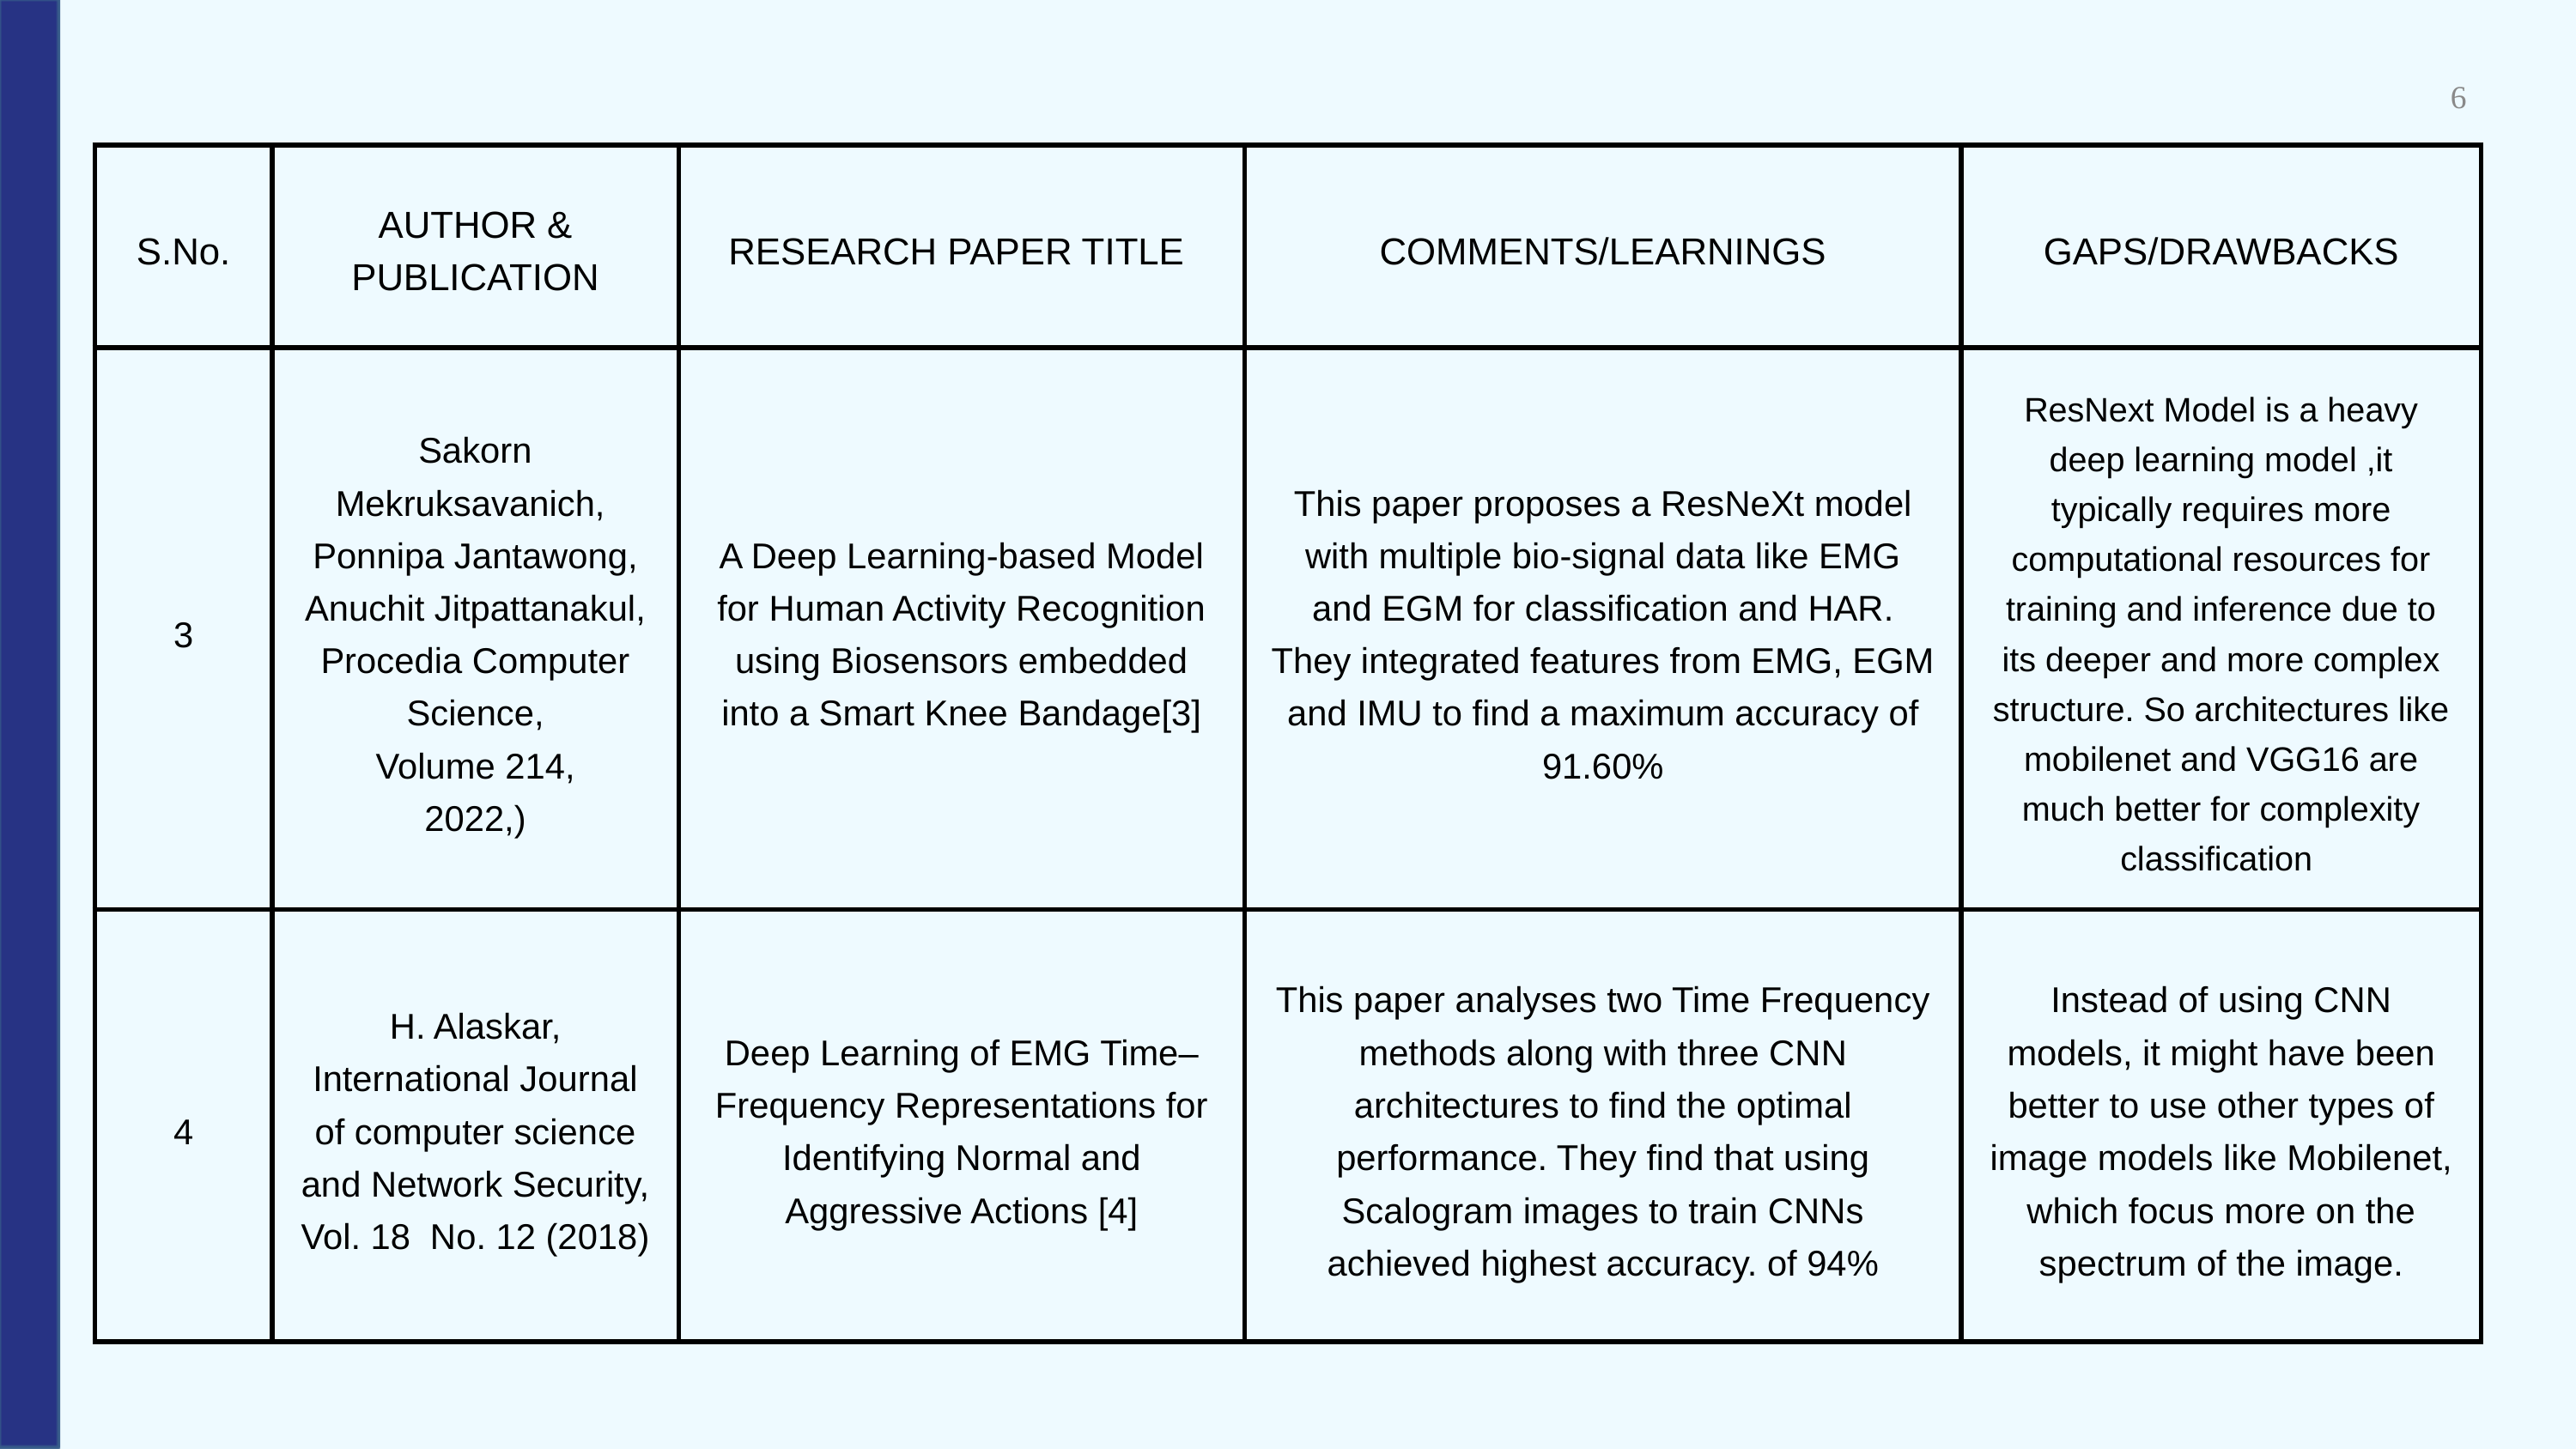

6
| S.No. | AUTHOR & PUBLICATION | RESEARCH PAPER TITLE | COMMENTS/LEARNINGS | GAPS/DRAWBACKS |
| --- | --- | --- | --- | --- |
| 3 | Sakorn Mekruksavanich, Ponnipa Jantawong, Anuchit Jitpattanakul, Procedia Computer Science, Volume 214, 2022,) | A Deep Learning-based Model for Human Activity Recognition using Biosensors embedded into a Smart Knee Bandage[3] | This paper proposes a ResNeXt model with multiple bio-signal data like EMG and EGM for classification and HAR. They integrated features from EMG, EGM and IMU to find a maximum accuracy of 91.60% | ResNext Model is a heavy deep learning model ,it typically requires more computational resources for training and inference due to its deeper and more complex structure. So architectures like mobilenet and VGG16 are much better for complexity classification |
| 4 | H. Alaskar, International Journal of computer science and Network Security, Vol. 18 No. 12 (2018) | Deep Learning of EMG Time–Frequency Representations for Identifying Normal and Aggressive Actions [4] | This paper analyses two Time Frequency methods along with three CNN architectures to find the optimal performance. They find that using Scalogram images to train CNNs achieved highest accuracy. of 94% | Instead of using CNN models, it might have been better to use other types of image models like Mobilenet, which focus more on the spectrum of the image. |